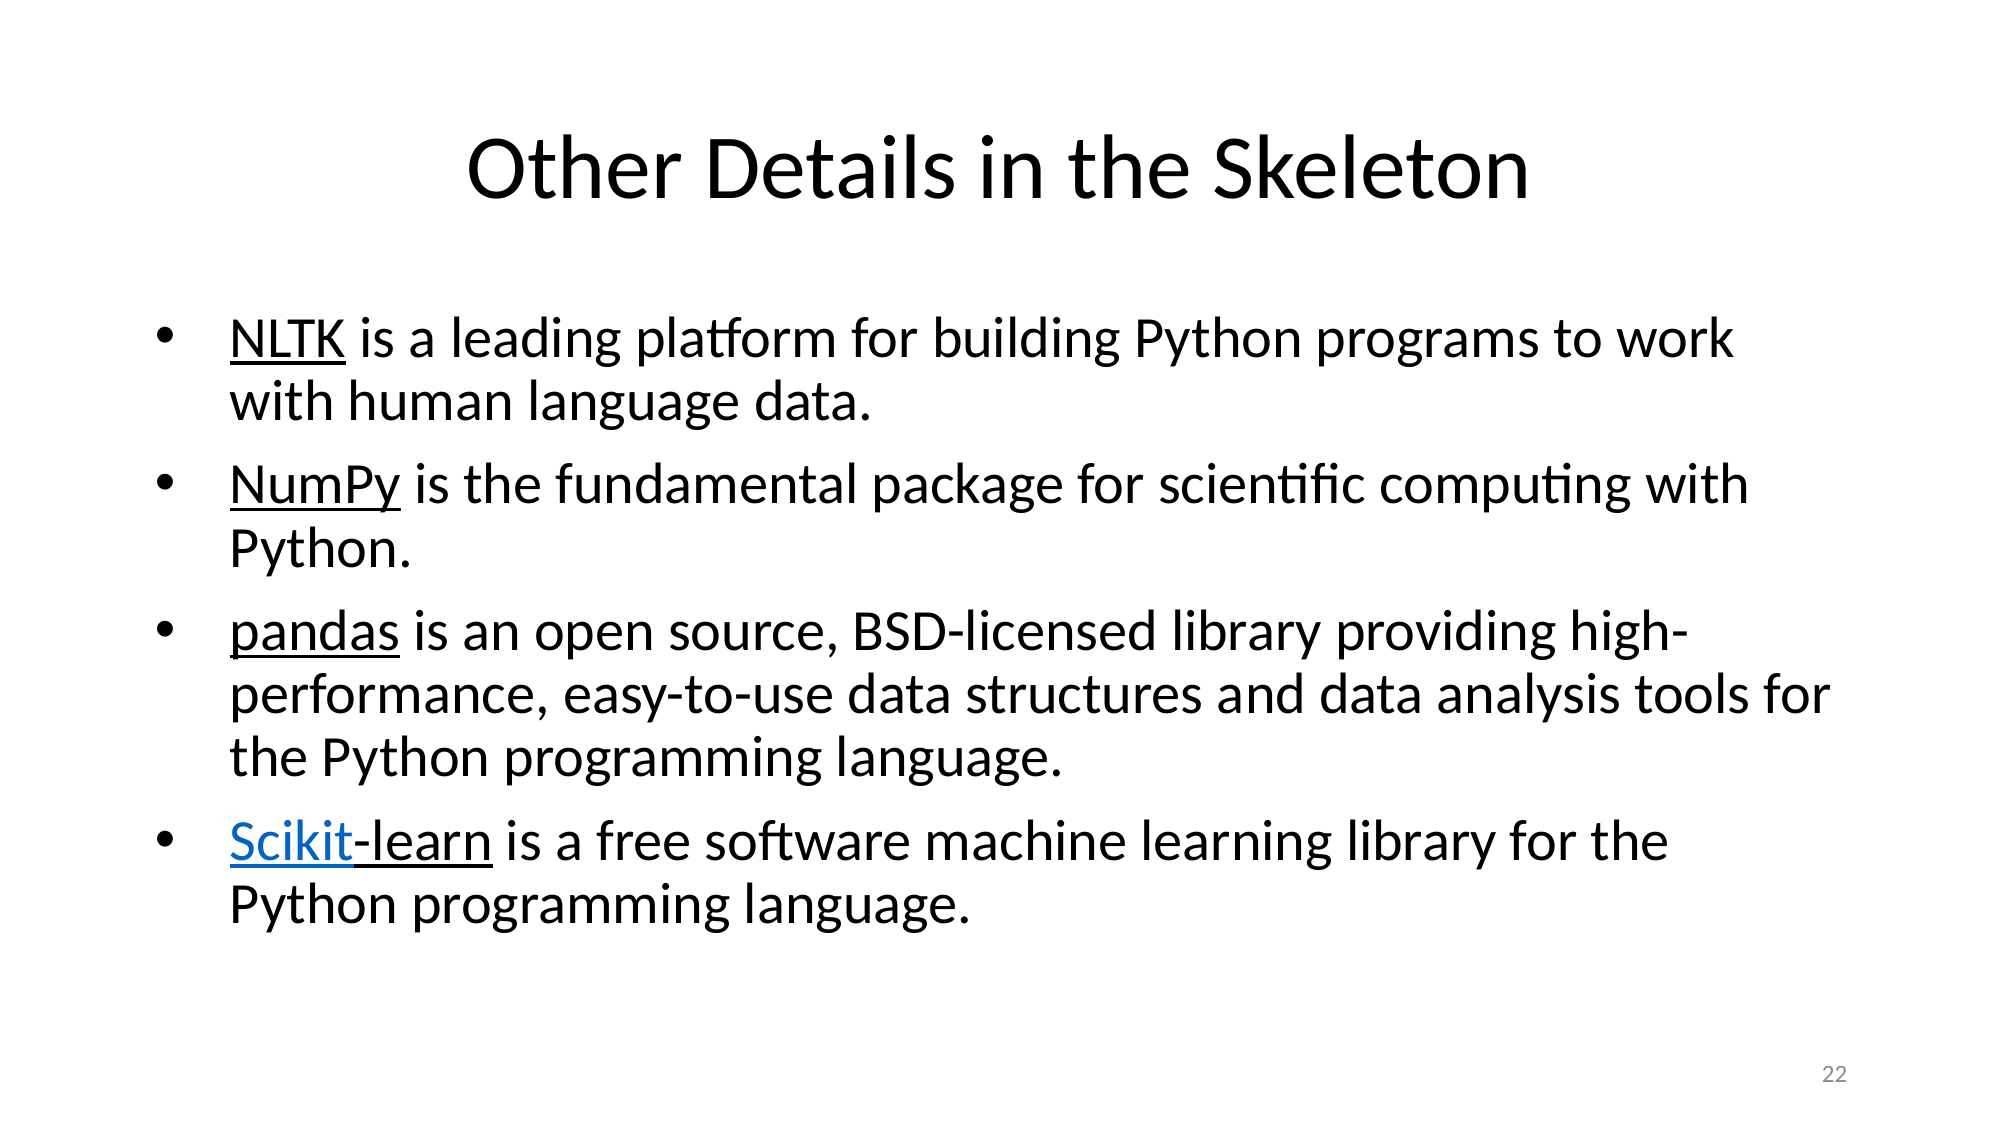

# Other Details in the Skeleton
NLTK is a leading platform for building Python programs to work with human language data.
NumPy is the fundamental package for scientific computing with Python.
pandas is an open source, BSD-licensed library providing high-performance, easy-to-use data structures and data analysis tools for the Python programming language.
Scikit-learn is a free software machine learning library for the Python programming language.
22